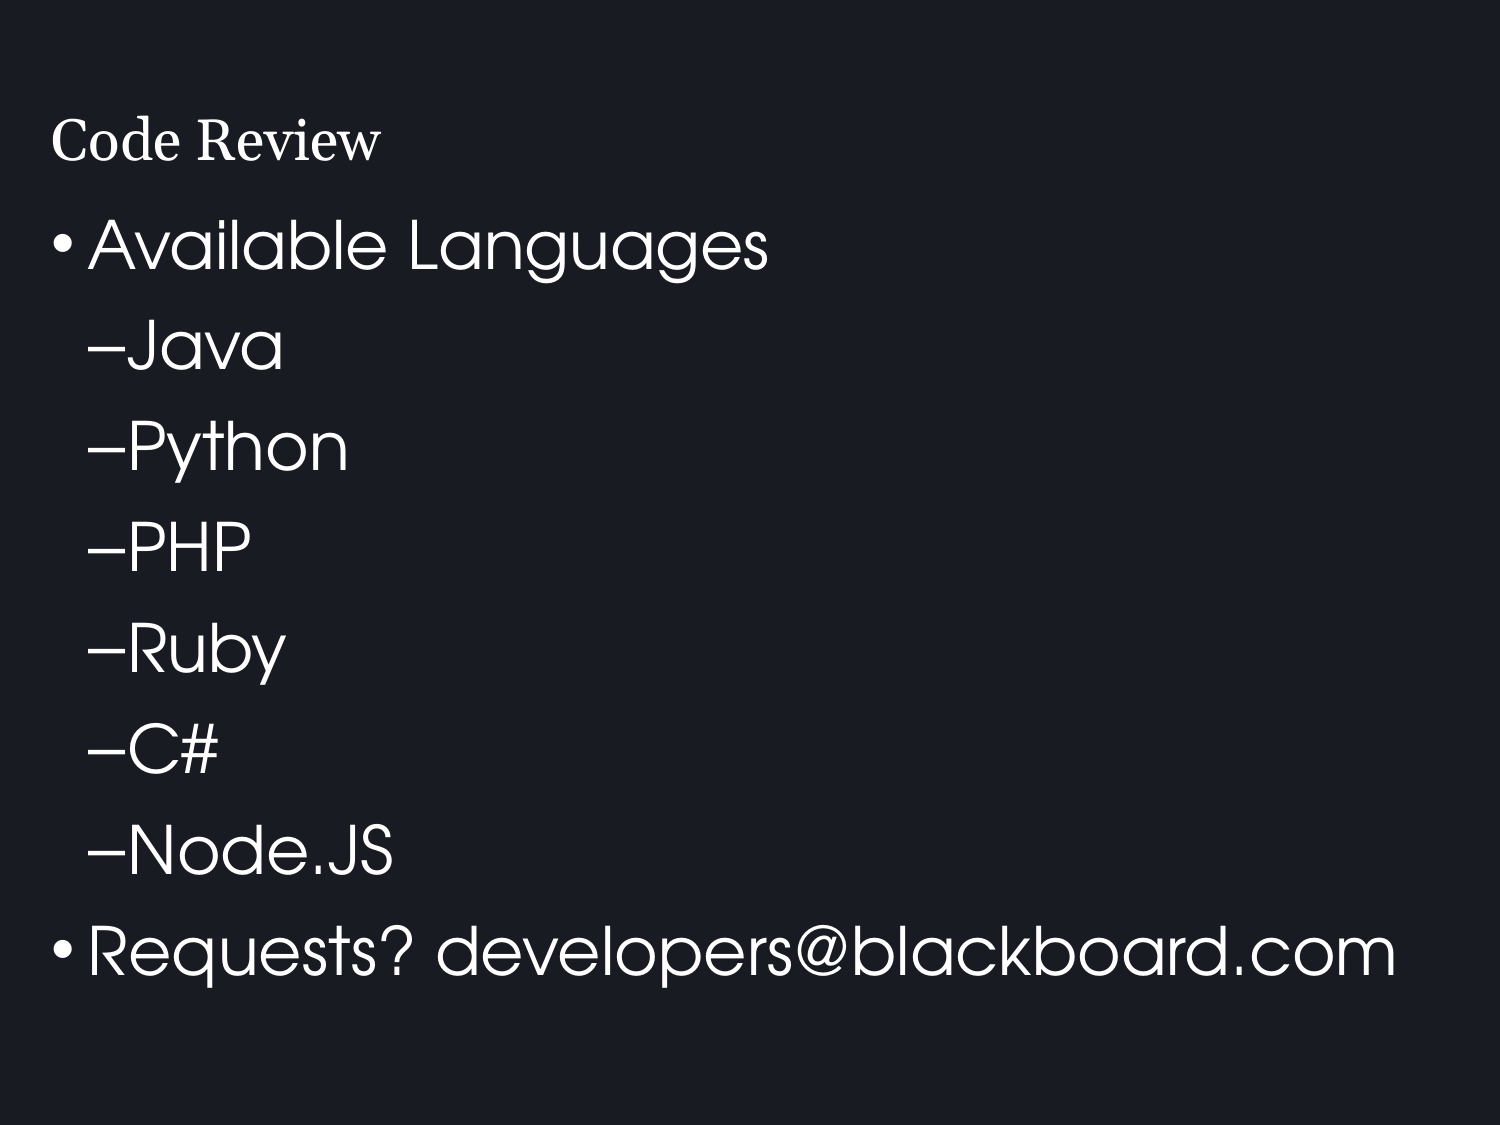

# Code Review
Available Languages
Java
Python
PHP
Ruby
C#
Node.JS
Requests? developers@blackboard.com